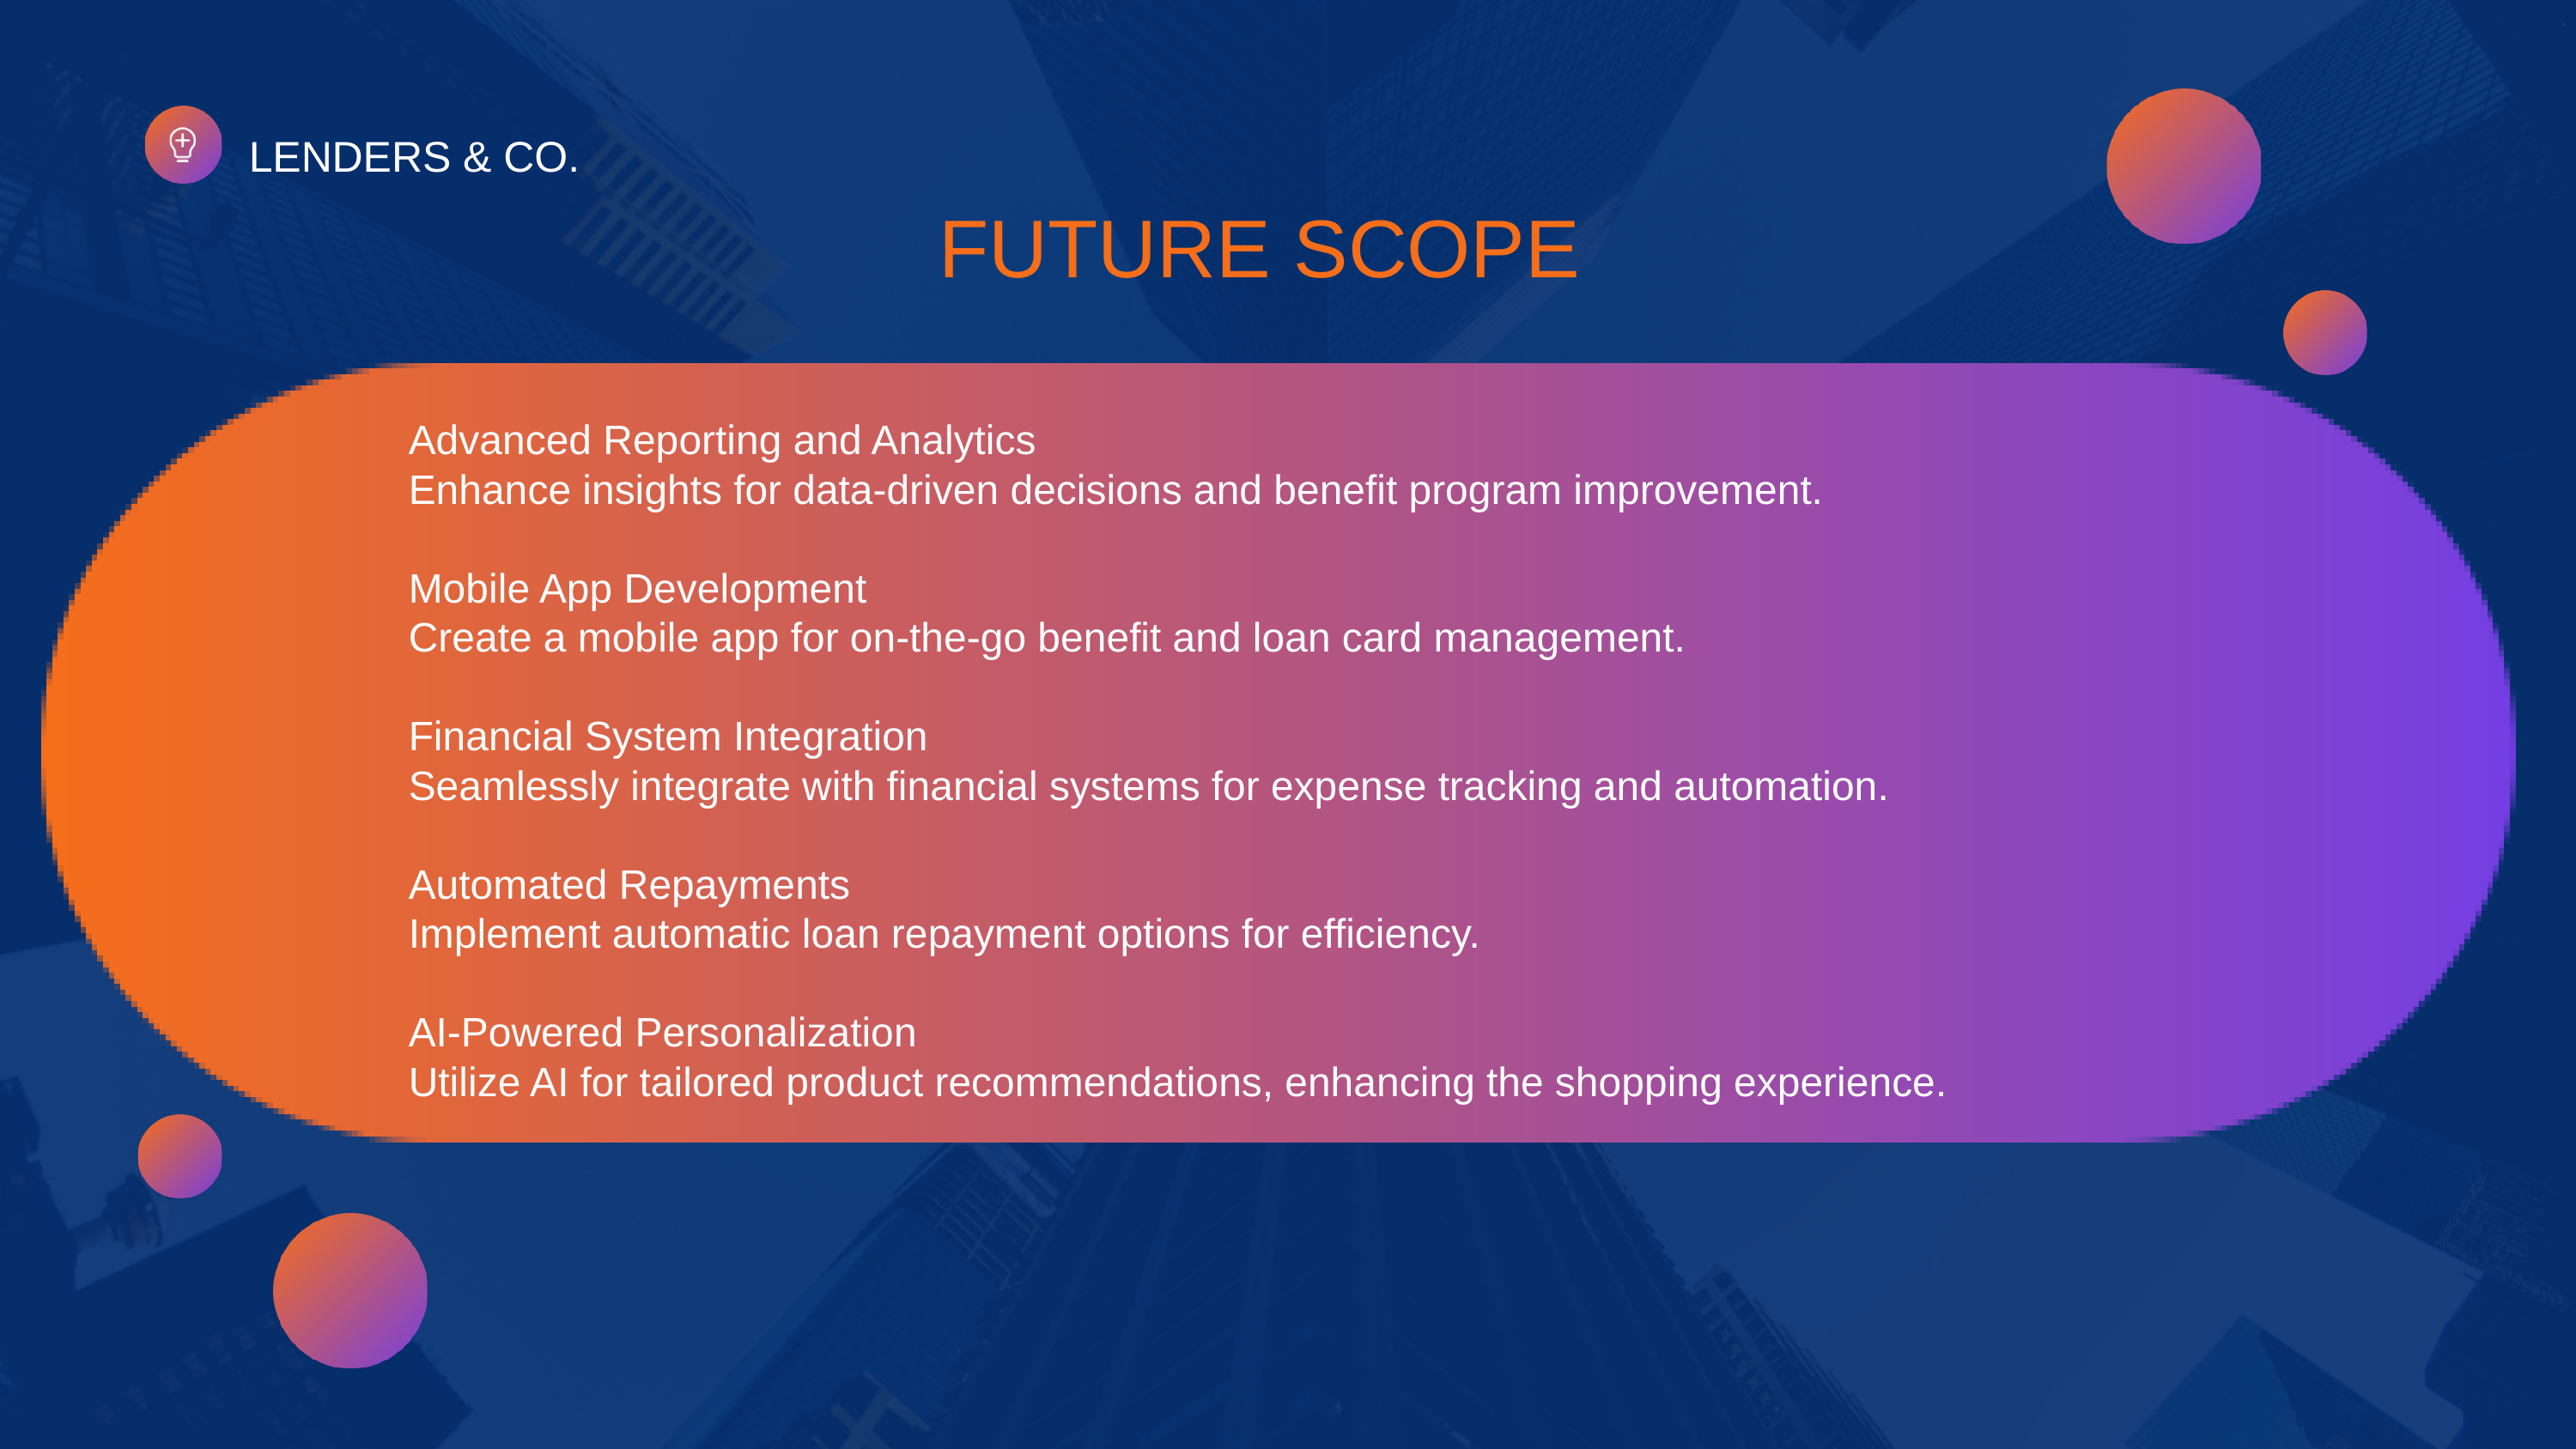

LENDERS & CO.

FUTURE SCOPE

Advanced Reporting and Analytics
Enhance insights for data-driven decisions and benefit program improvement.

Mobile App Development
Create a mobile app for on-the-go benefit and loan card management.

Financial System Integration
Seamlessly integrate with financial systems for expense tracking and automation.

Automated Repayments
Implement automatic loan repayment options for efficiency.

AI-Powered Personalization
Utilize AI for tailored product recommendations, enhancing the shopping experience.